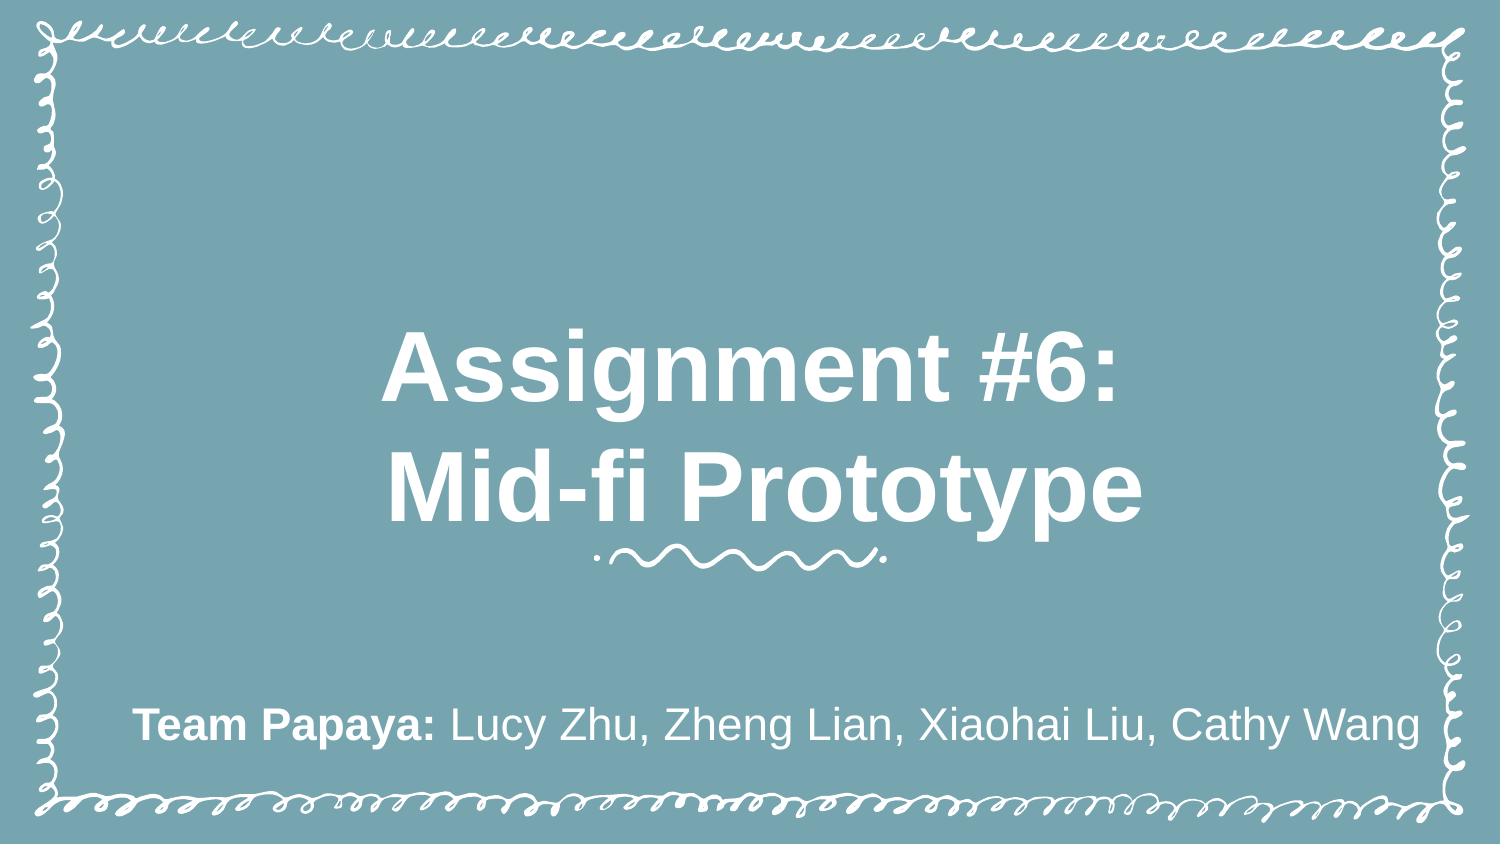

# Assignment #6:
Mid-fi Prototype
Team Papaya: Lucy Zhu, Zheng Lian, Xiaohai Liu, Cathy Wang